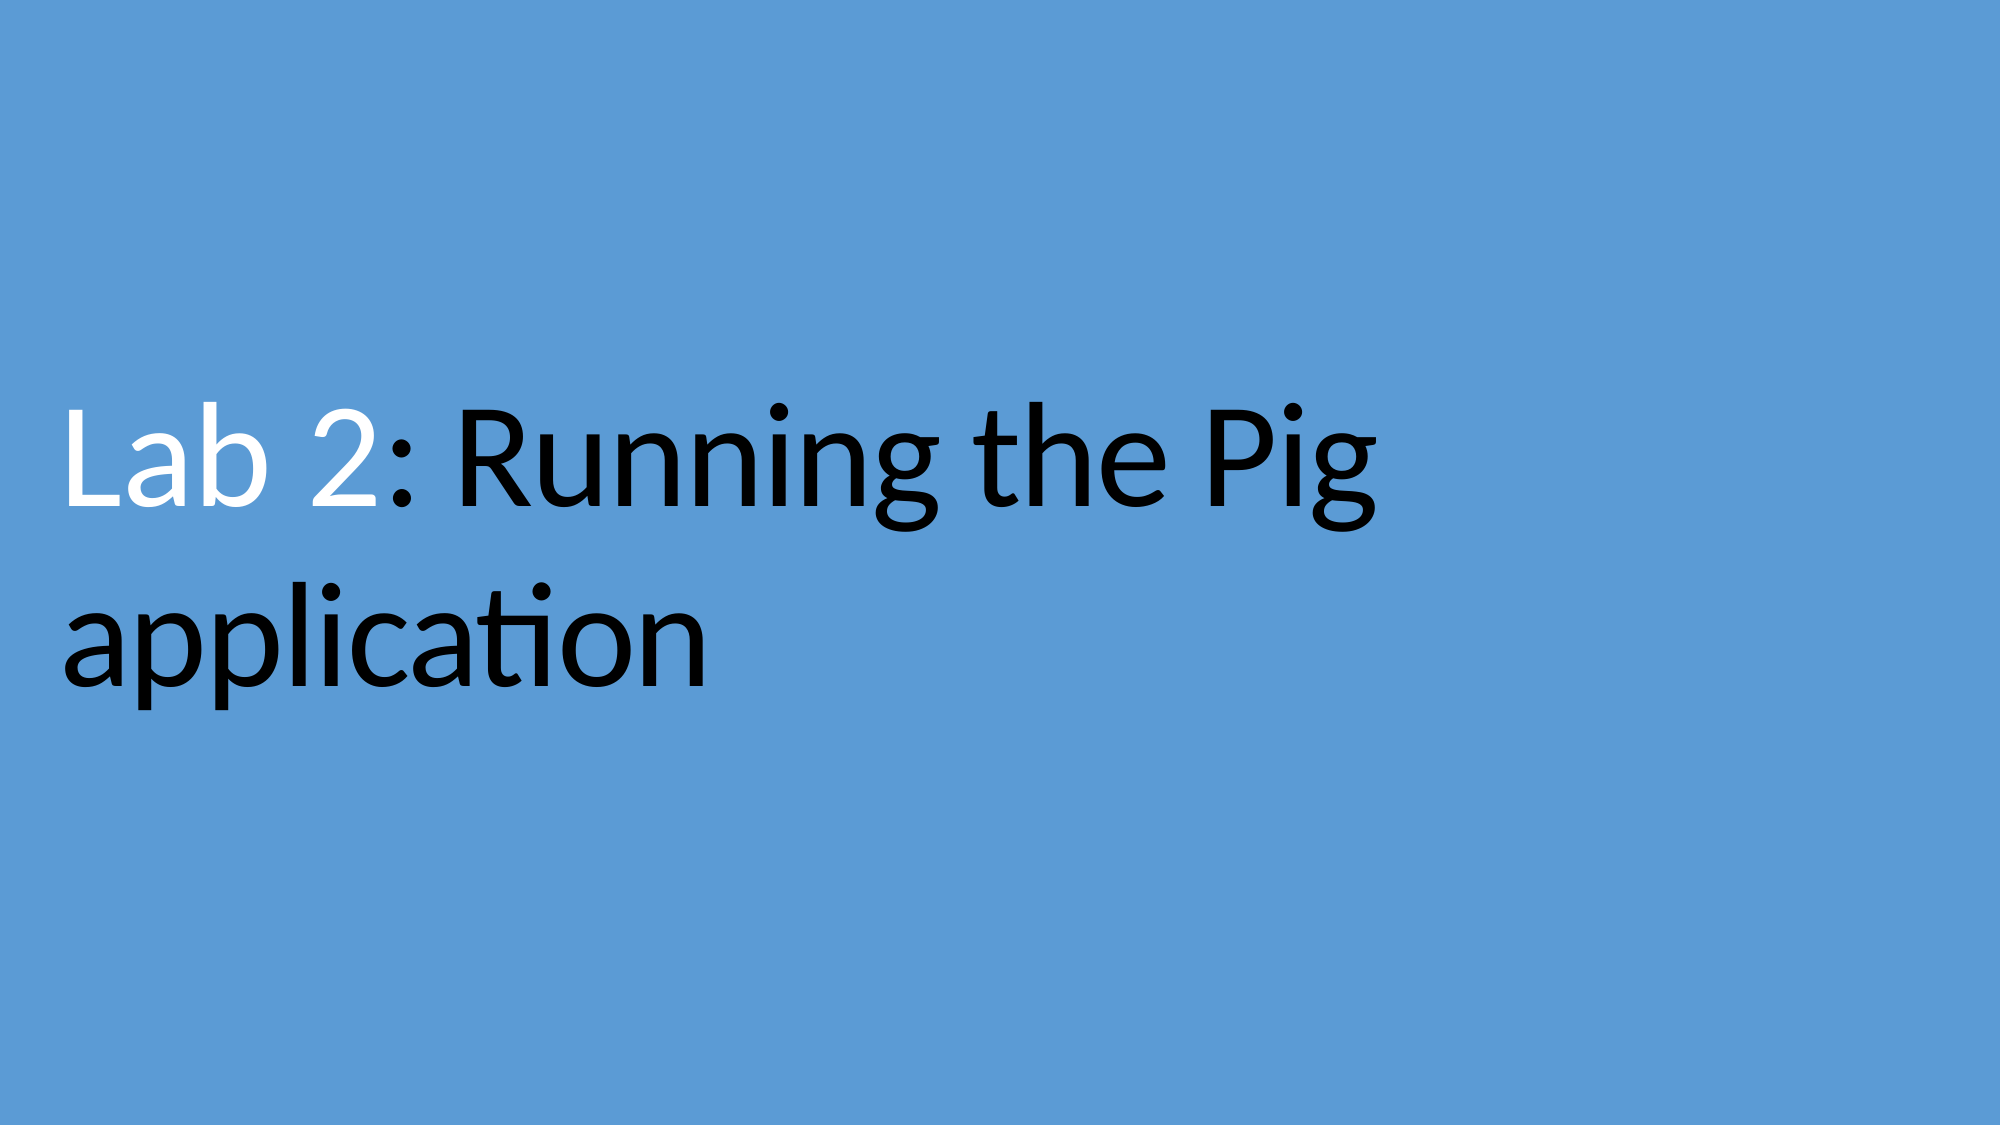

# Lab 2: Running the Pig application